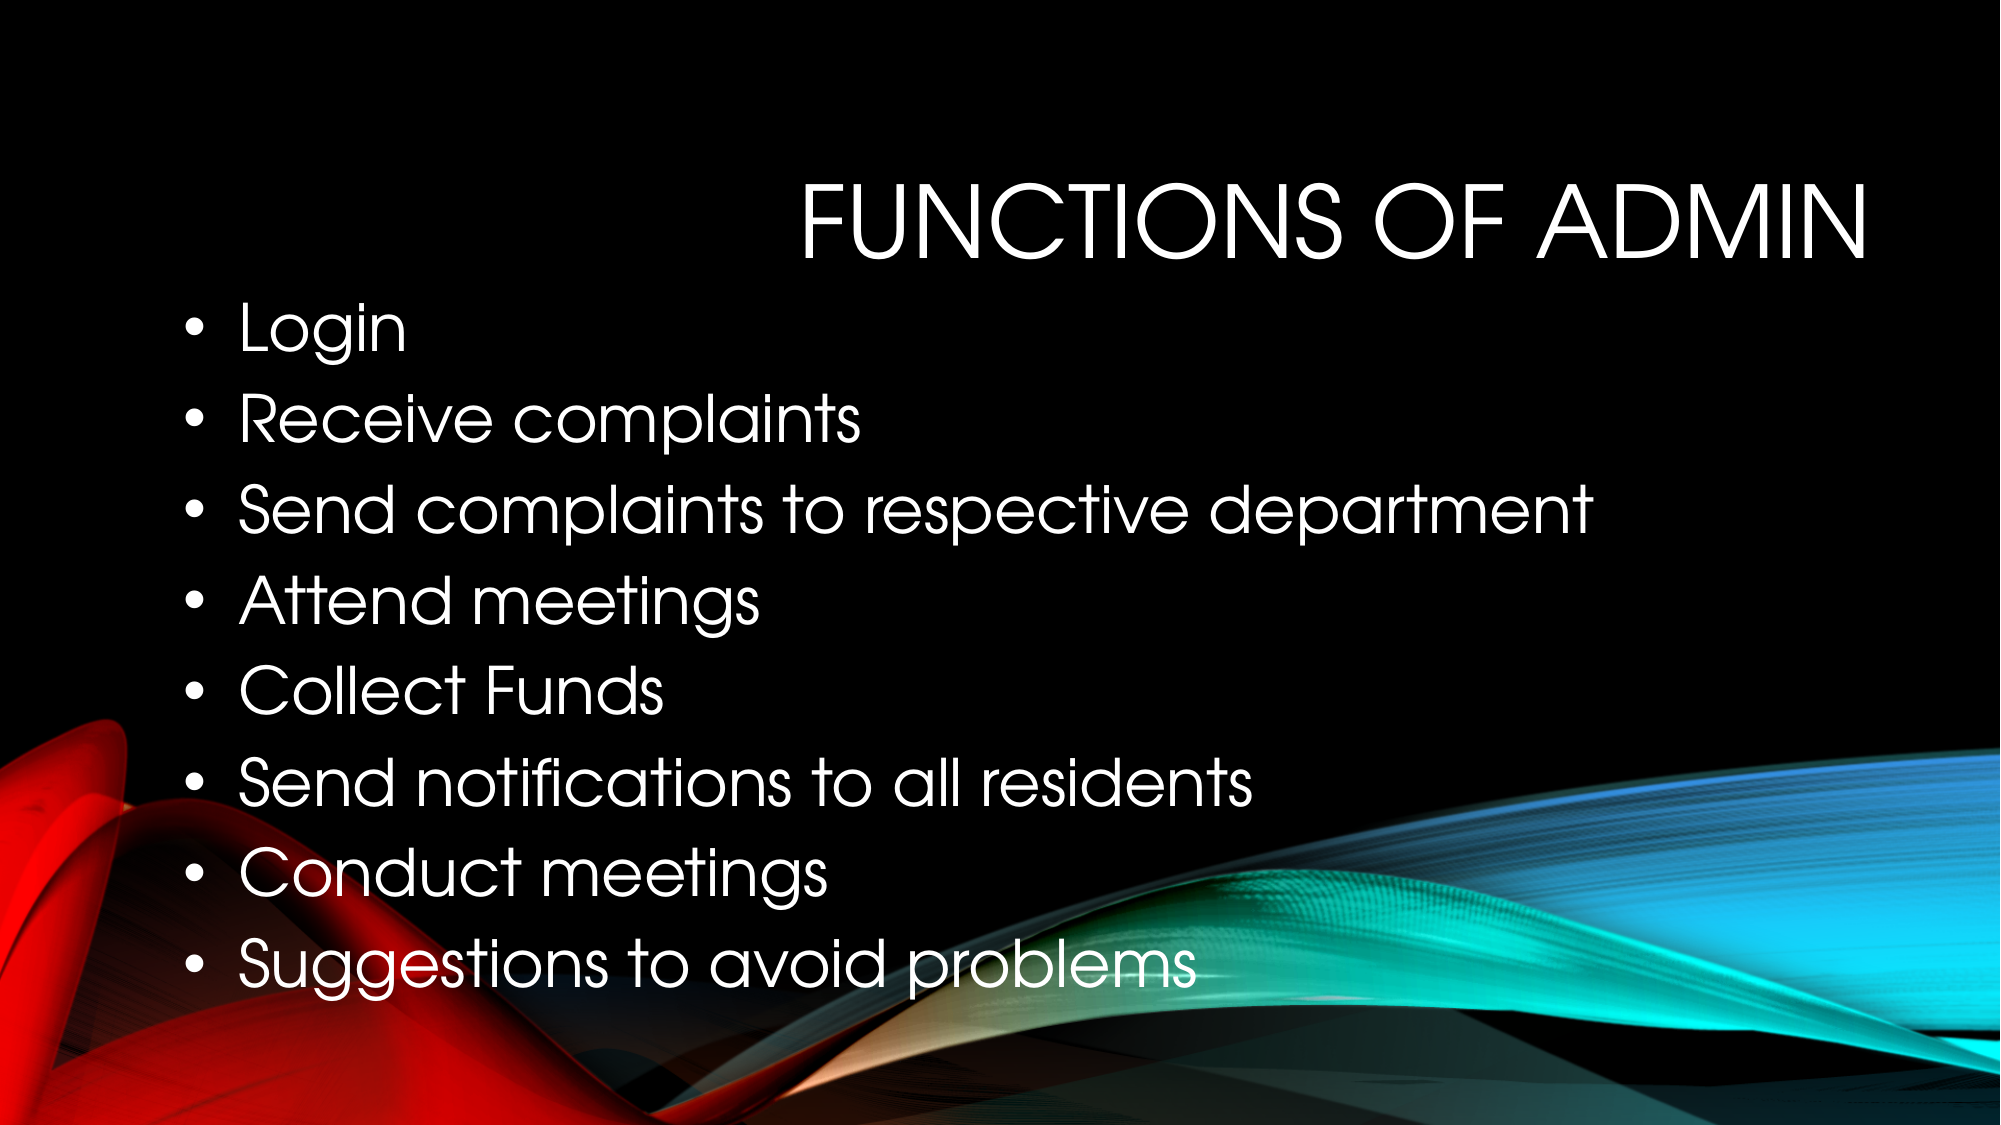

# Functions of admin
Login
Receive complaints
Send complaints to respective department
Attend meetings
Collect Funds
Send notifications to all residents
Conduct meetings
Suggestions to avoid problems